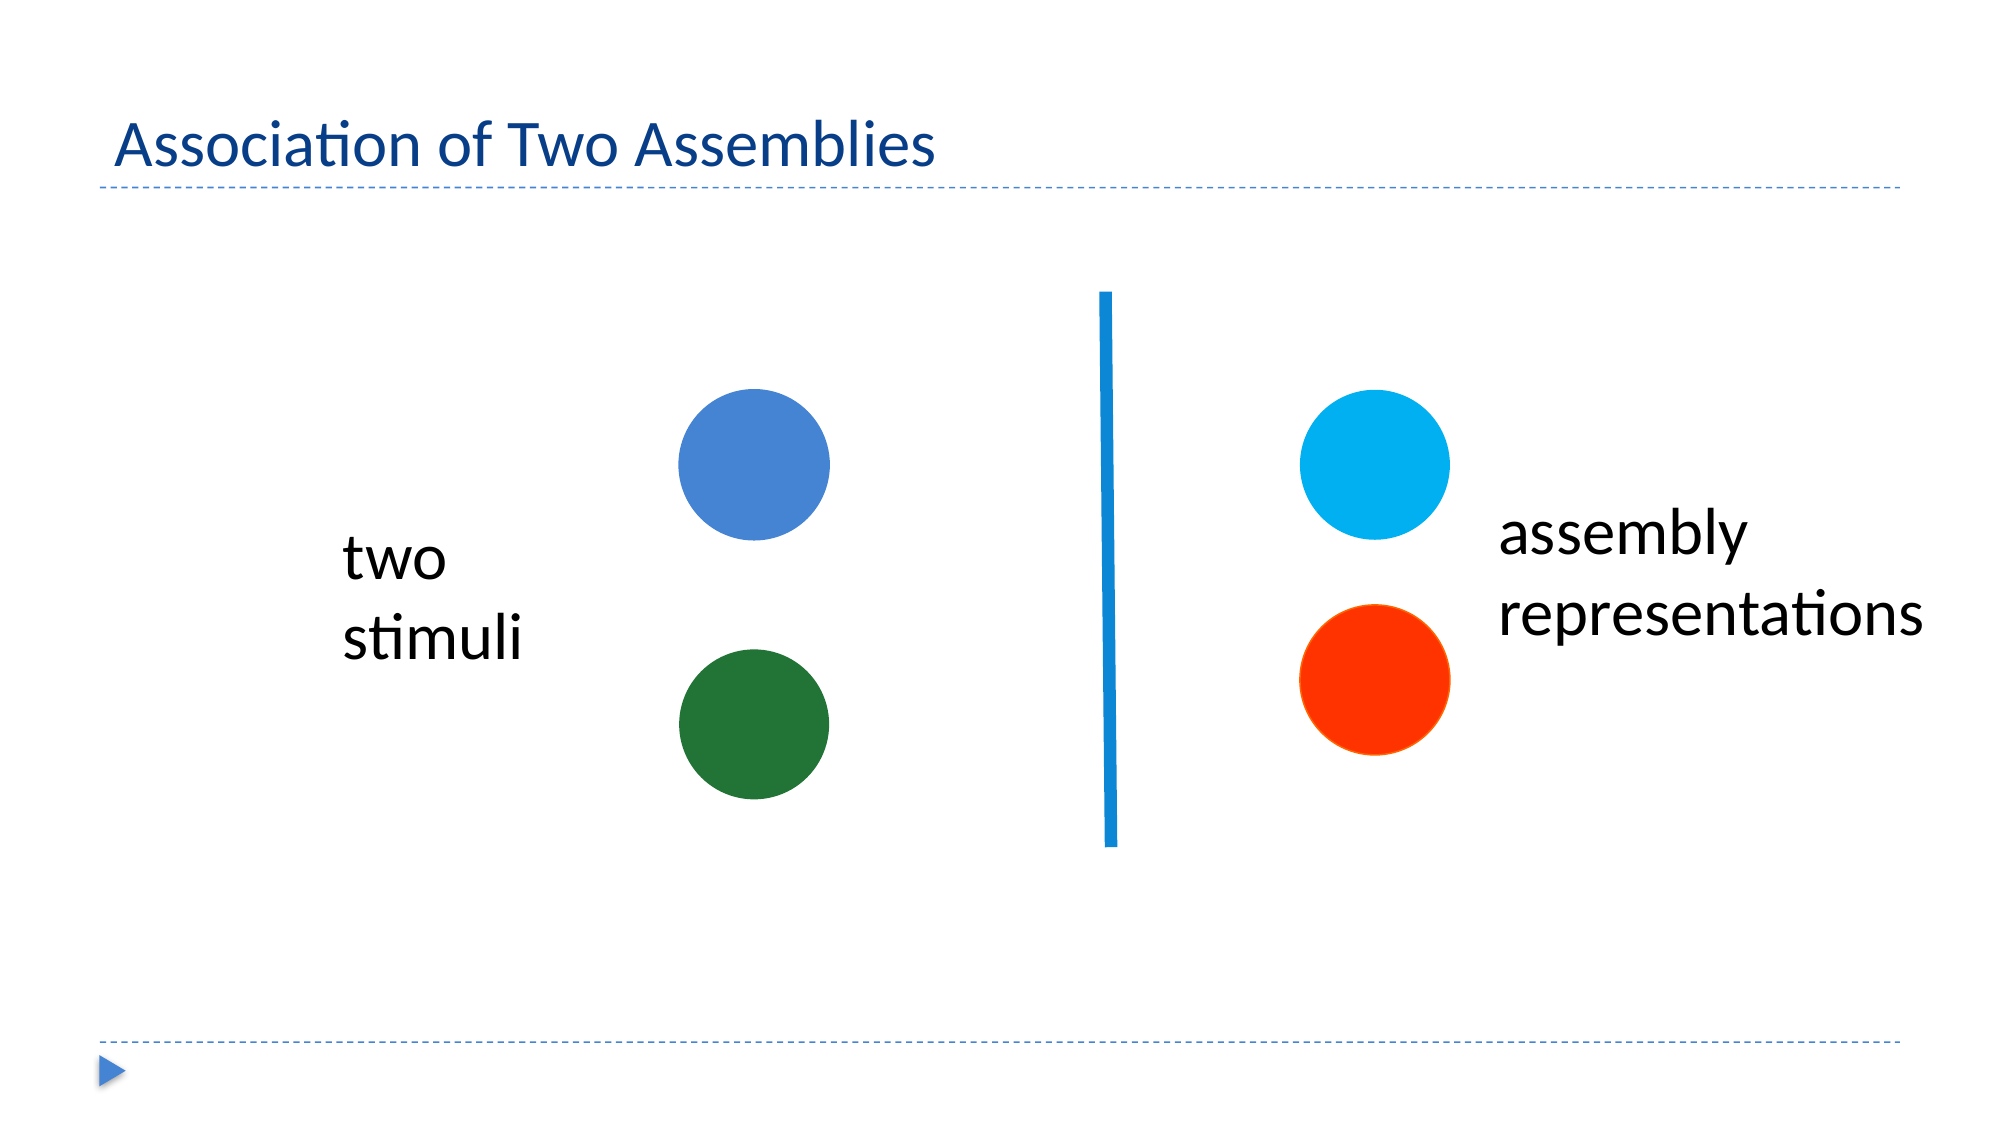

# Association of Two Assemblies

assembly
representations
two
stimuli